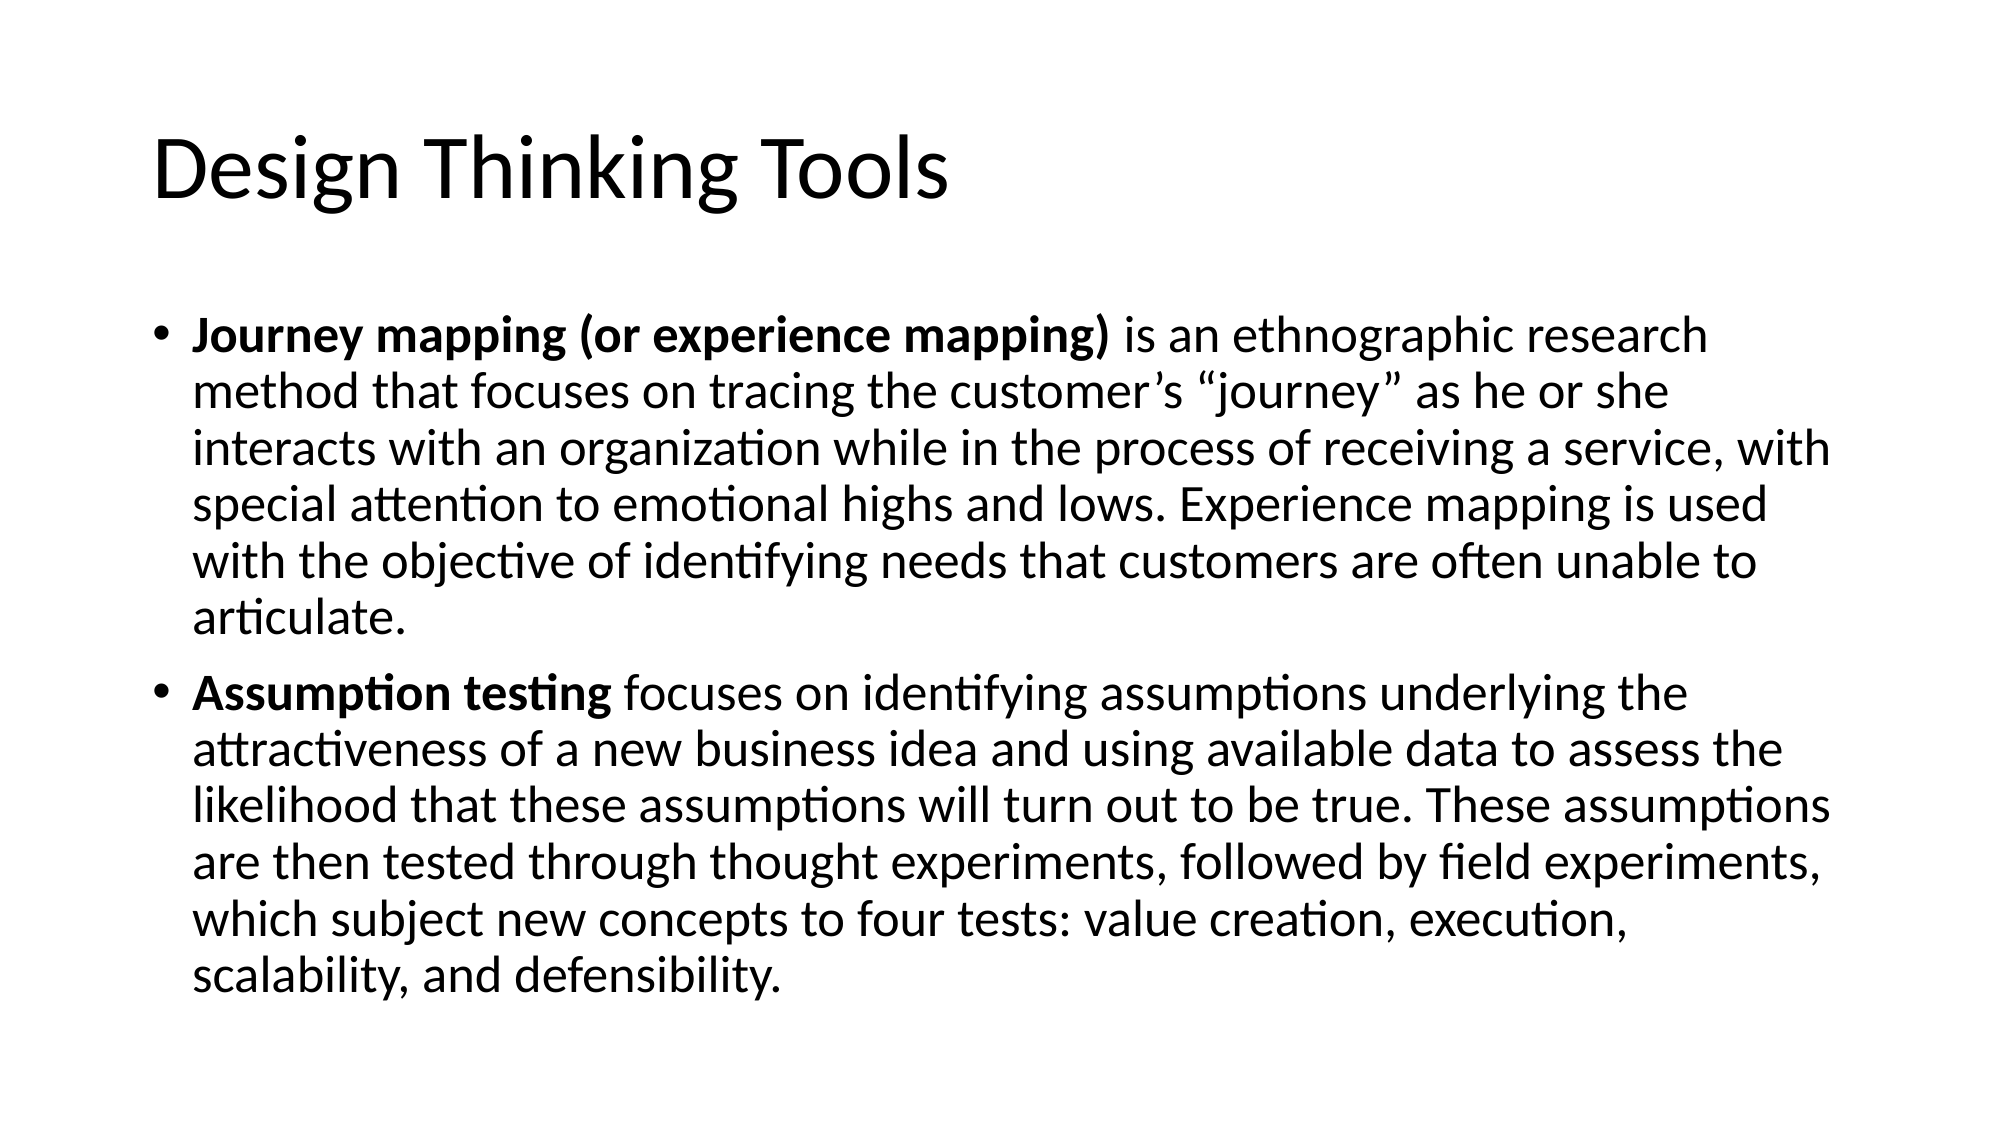

# Design Thinking Tools
Journey mapping (or experience mapping) is an ethnographic research method that focuses on tracing the customer’s “journey” as he or she interacts with an organization while in the process of receiving a service, with special attention to emotional highs and lows. Experience mapping is used with the objective of identifying needs that customers are often unable to articulate.
Assumption testing focuses on identifying assumptions underlying the attractiveness of a new business idea and using available data to assess the likelihood that these assumptions will turn out to be true. These assumptions are then tested through thought experiments, followed by field experiments, which subject new concepts to four tests: value creation, execution, scalability, and defensibility.